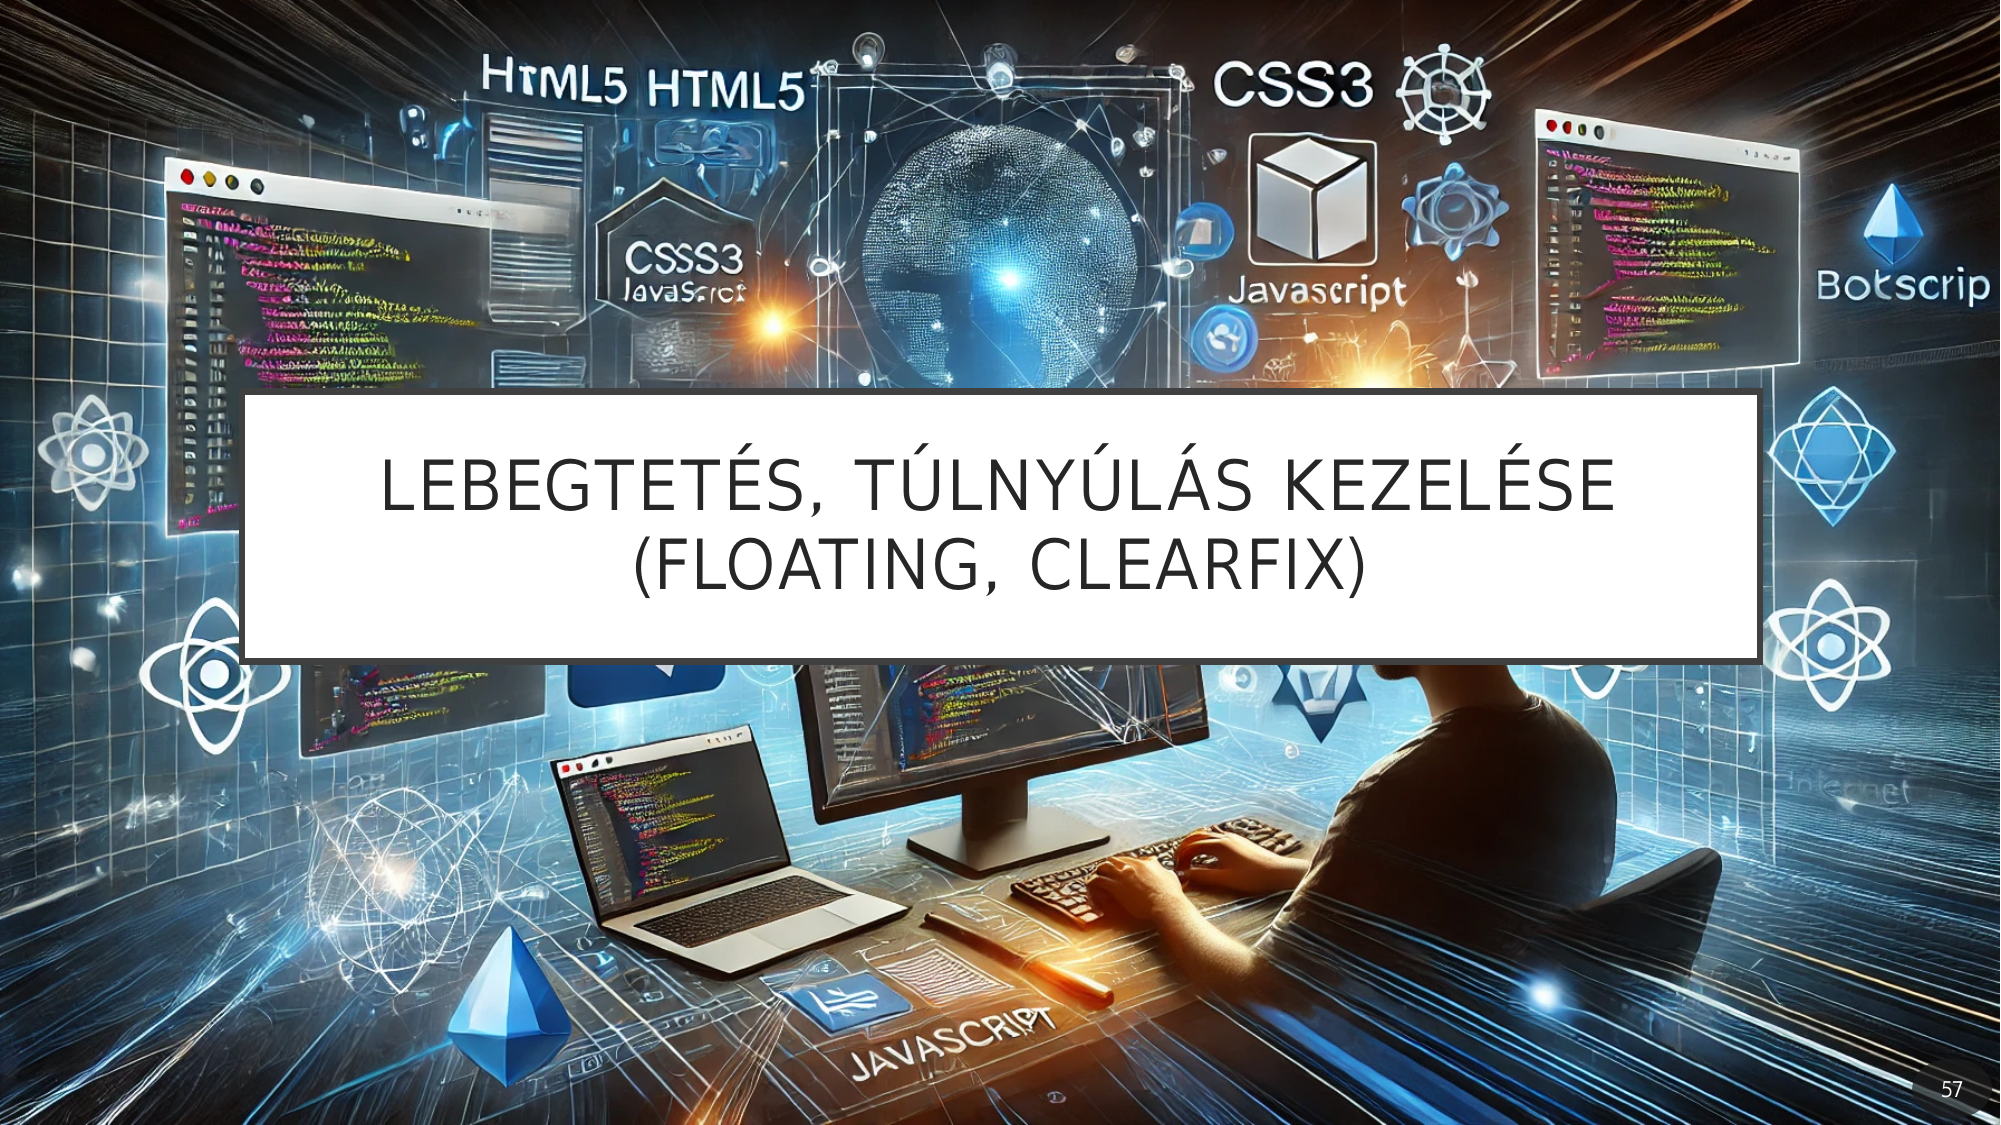

# lebegtetés, túlnyúlás kezelése (floating, clearfix)

57